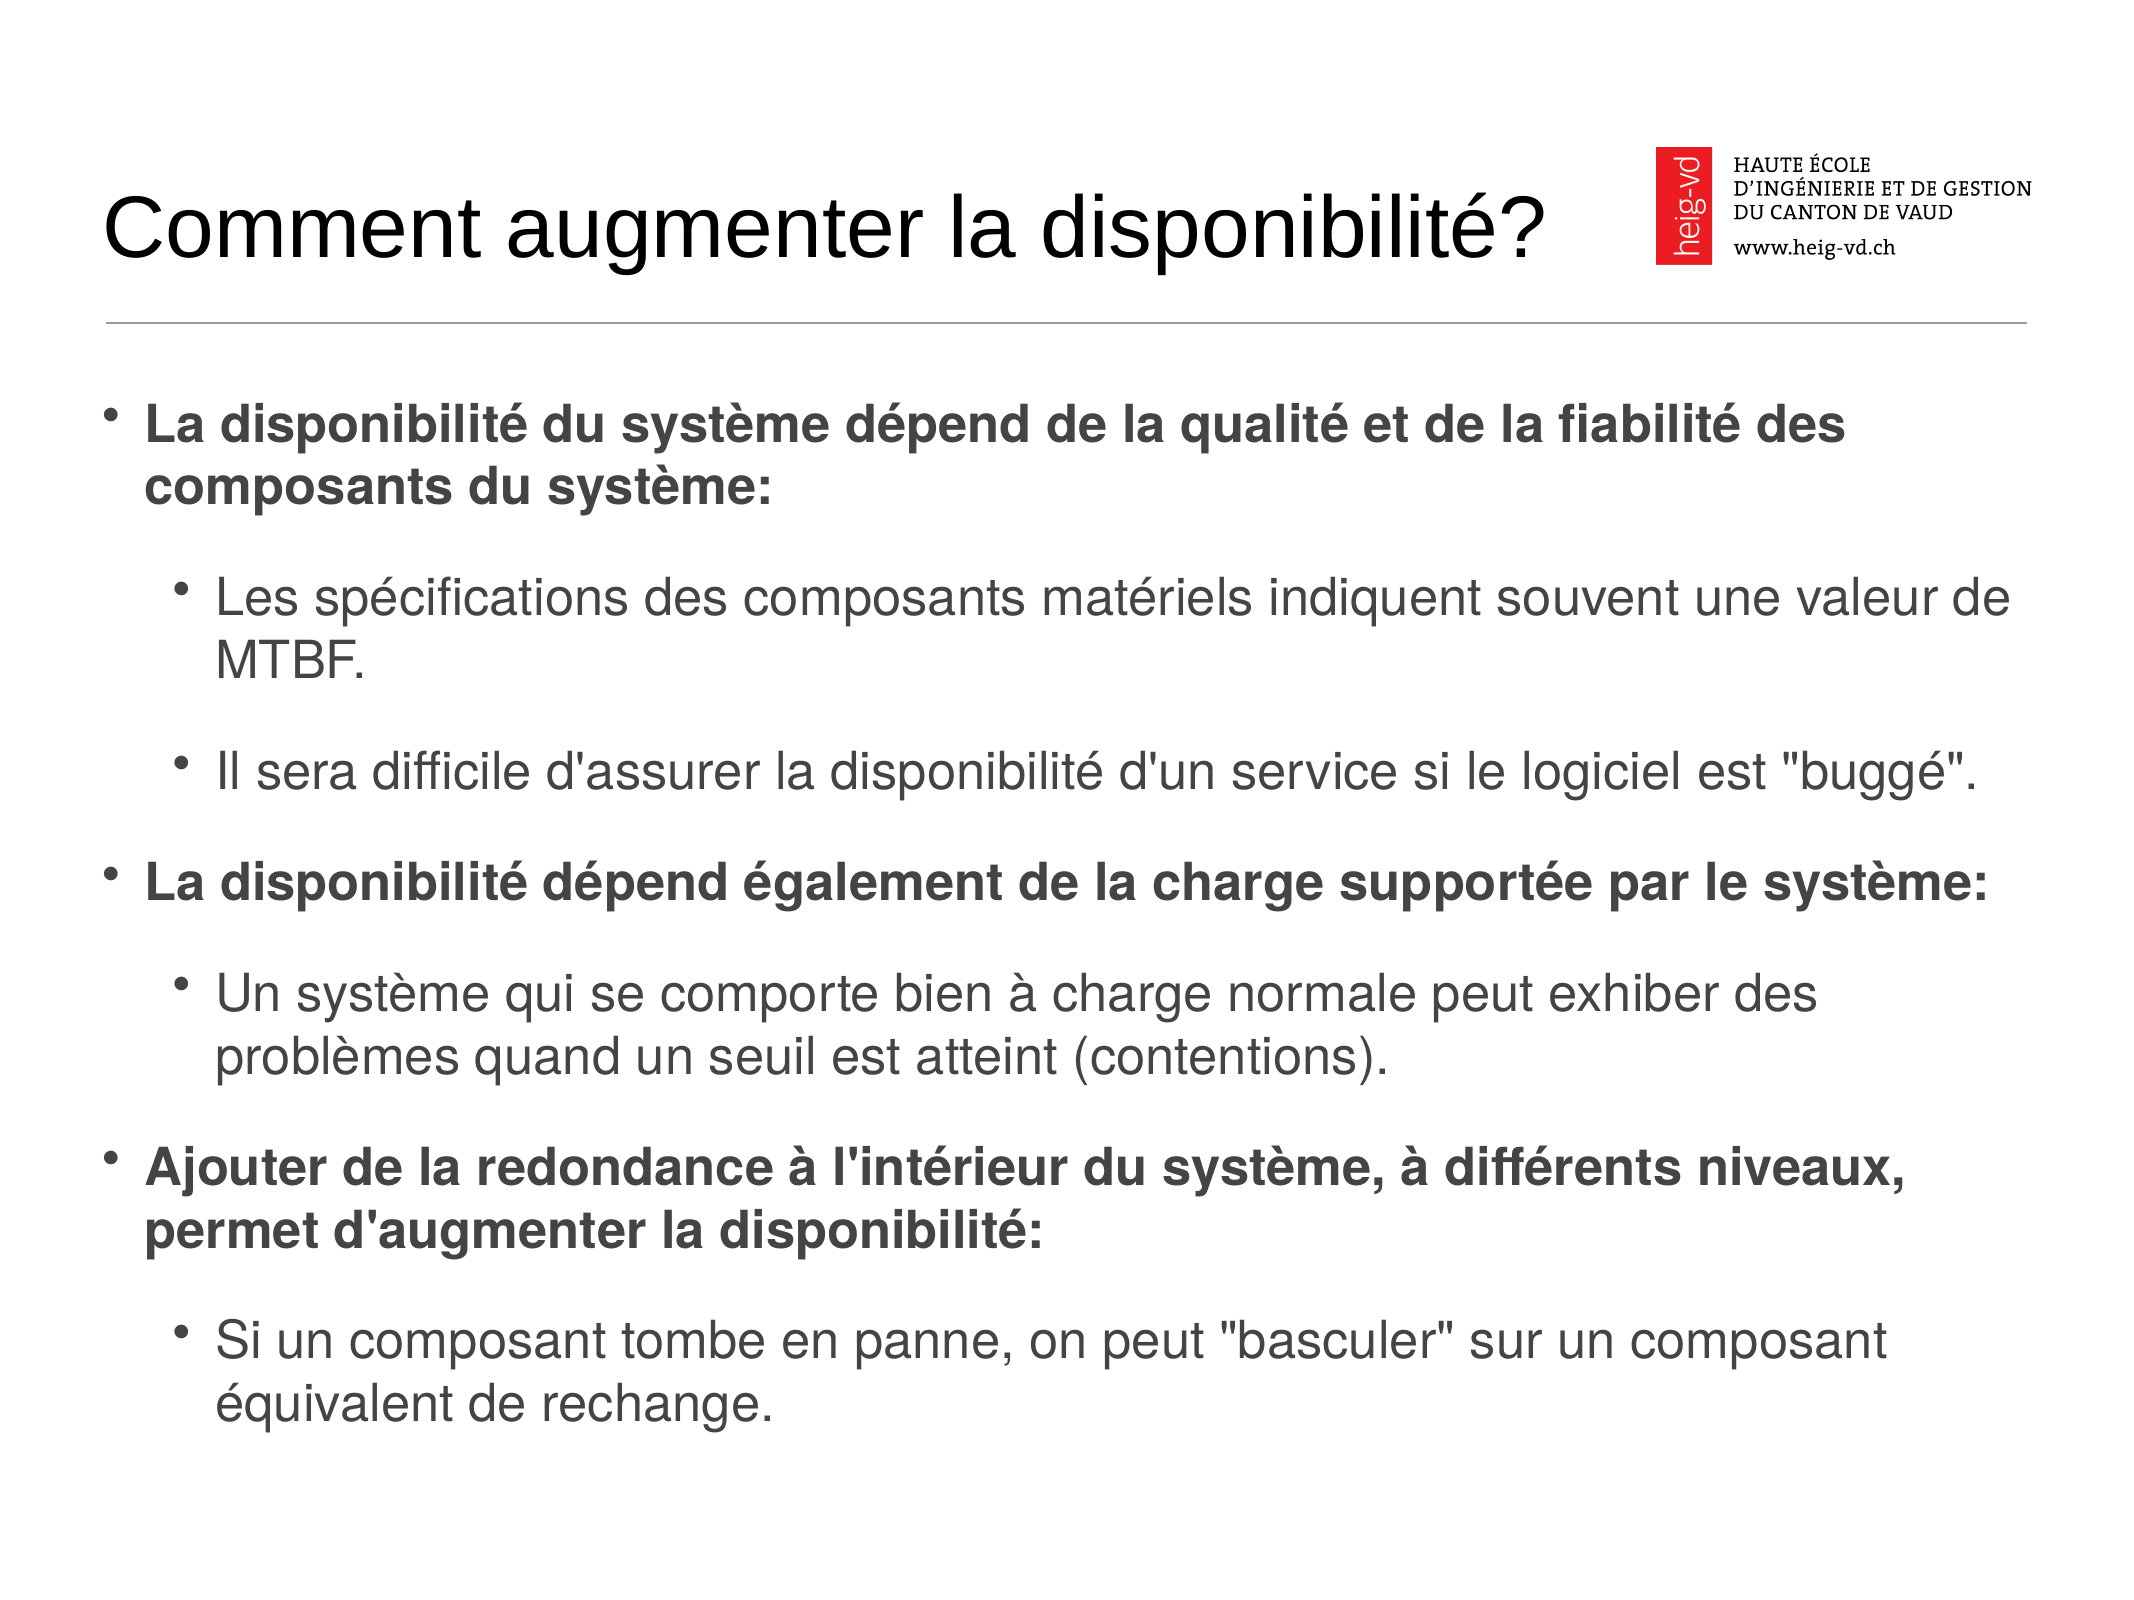

# Comment augmenter la disponibilité?
La disponibilité du système dépend de la qualité et de la fiabilité des composants du système:
Les spécifications des composants matériels indiquent souvent une valeur de MTBF.
Il sera difficile d'assurer la disponibilité d'un service si le logiciel est "buggé".
La disponibilité dépend également de la charge supportée par le système:
Un système qui se comporte bien à charge normale peut exhiber des problèmes quand un seuil est atteint (contentions).
Ajouter de la redondance à l'intérieur du système, à différents niveaux, permet d'augmenter la disponibilité:
Si un composant tombe en panne, on peut "basculer" sur un composant équivalent de rechange.